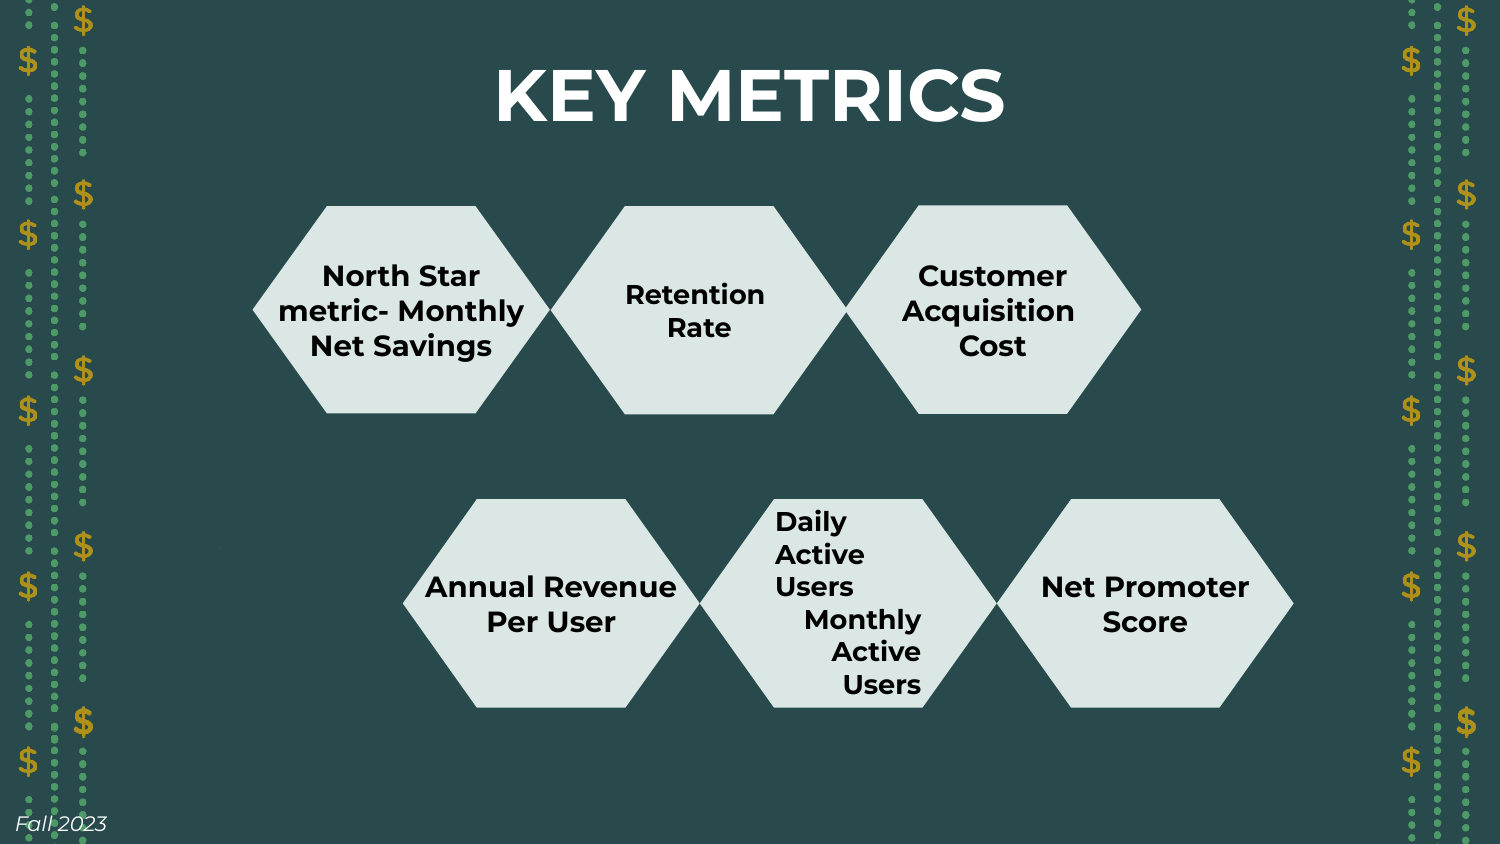

KEY METRICS
Annual Revenue Per User
Net Promoter Score
Customer Acquisition
Cost

North Star metric- Monthly Net Savings

Retention
Rate
Daily Active Users
Monthly Active Users
Fall 2023